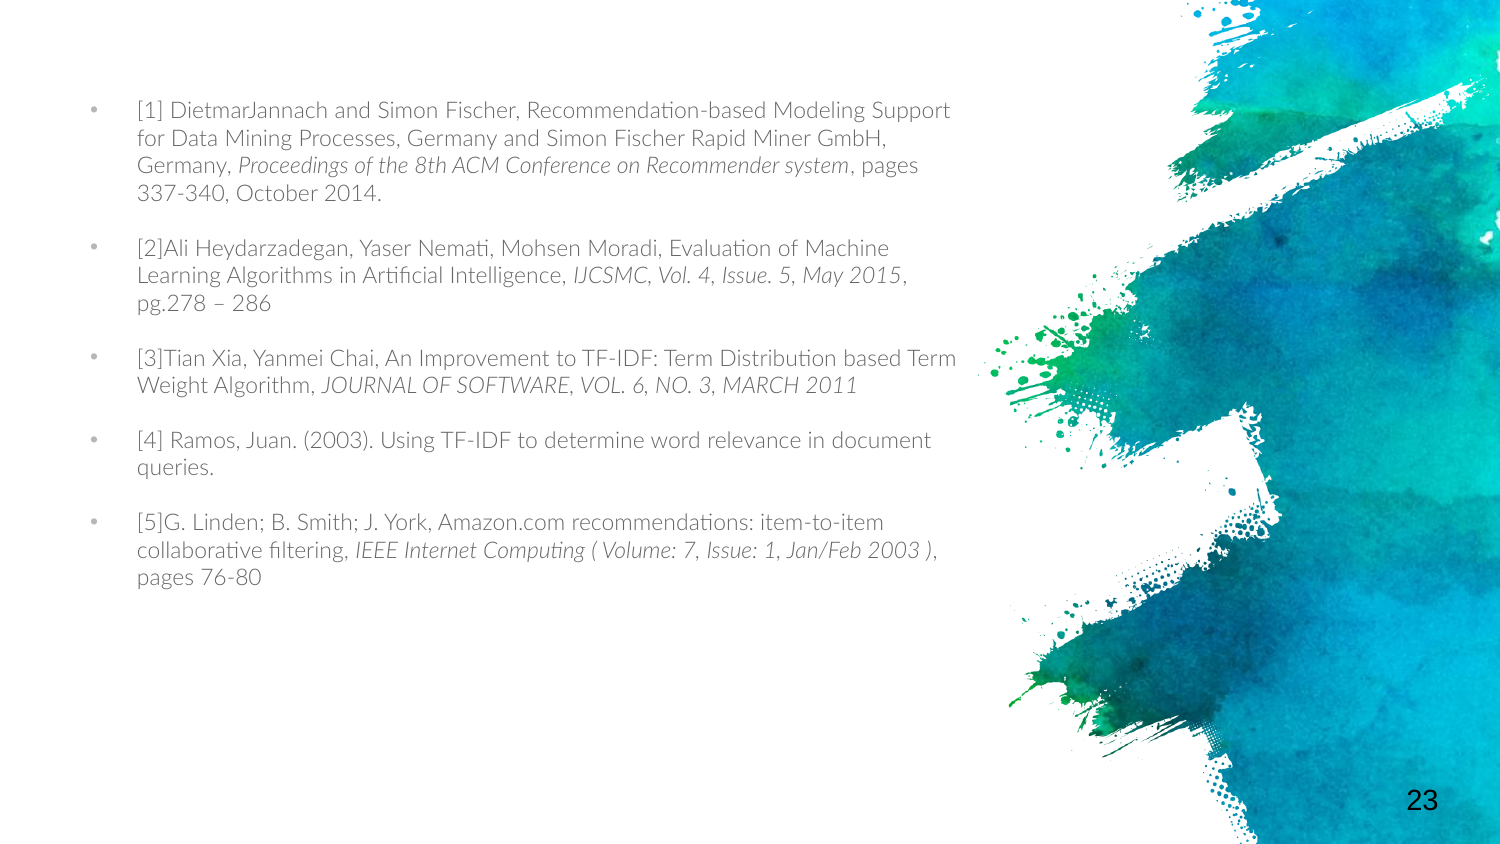

[1] DietmarJannach and Simon Fischer, Recommendation-based Modeling Support for Data Mining Processes, Germany and Simon Fischer Rapid Miner GmbH, Germany, Proceedings of the 8th ACM Conference on Recommender system, pages 337-340, October 2014.

[2]Ali Heydarzadegan, Yaser Nemati, Mohsen Moradi, Evaluation of Machine Learning Algorithms in Artificial Intelligence, IJCSMC, Vol. 4, Issue. 5, May 2015, pg.278 – 286

[3]Tian Xia, Yanmei Chai, An Improvement to TF-IDF: Term Distribution based Term Weight Algorithm, JOURNAL OF SOFTWARE, VOL. 6, NO. 3, MARCH 2011

[4] Ramos, Juan. (2003). Using TF-IDF to determine word relevance in document queries.

[5]G. Linden; B. Smith; J. York, Amazon.com recommendations: item-to-item collaborative filtering, IEEE Internet Computing ( Volume: 7, Issue: 1, Jan/Feb 2003 ), pages 76-80
23